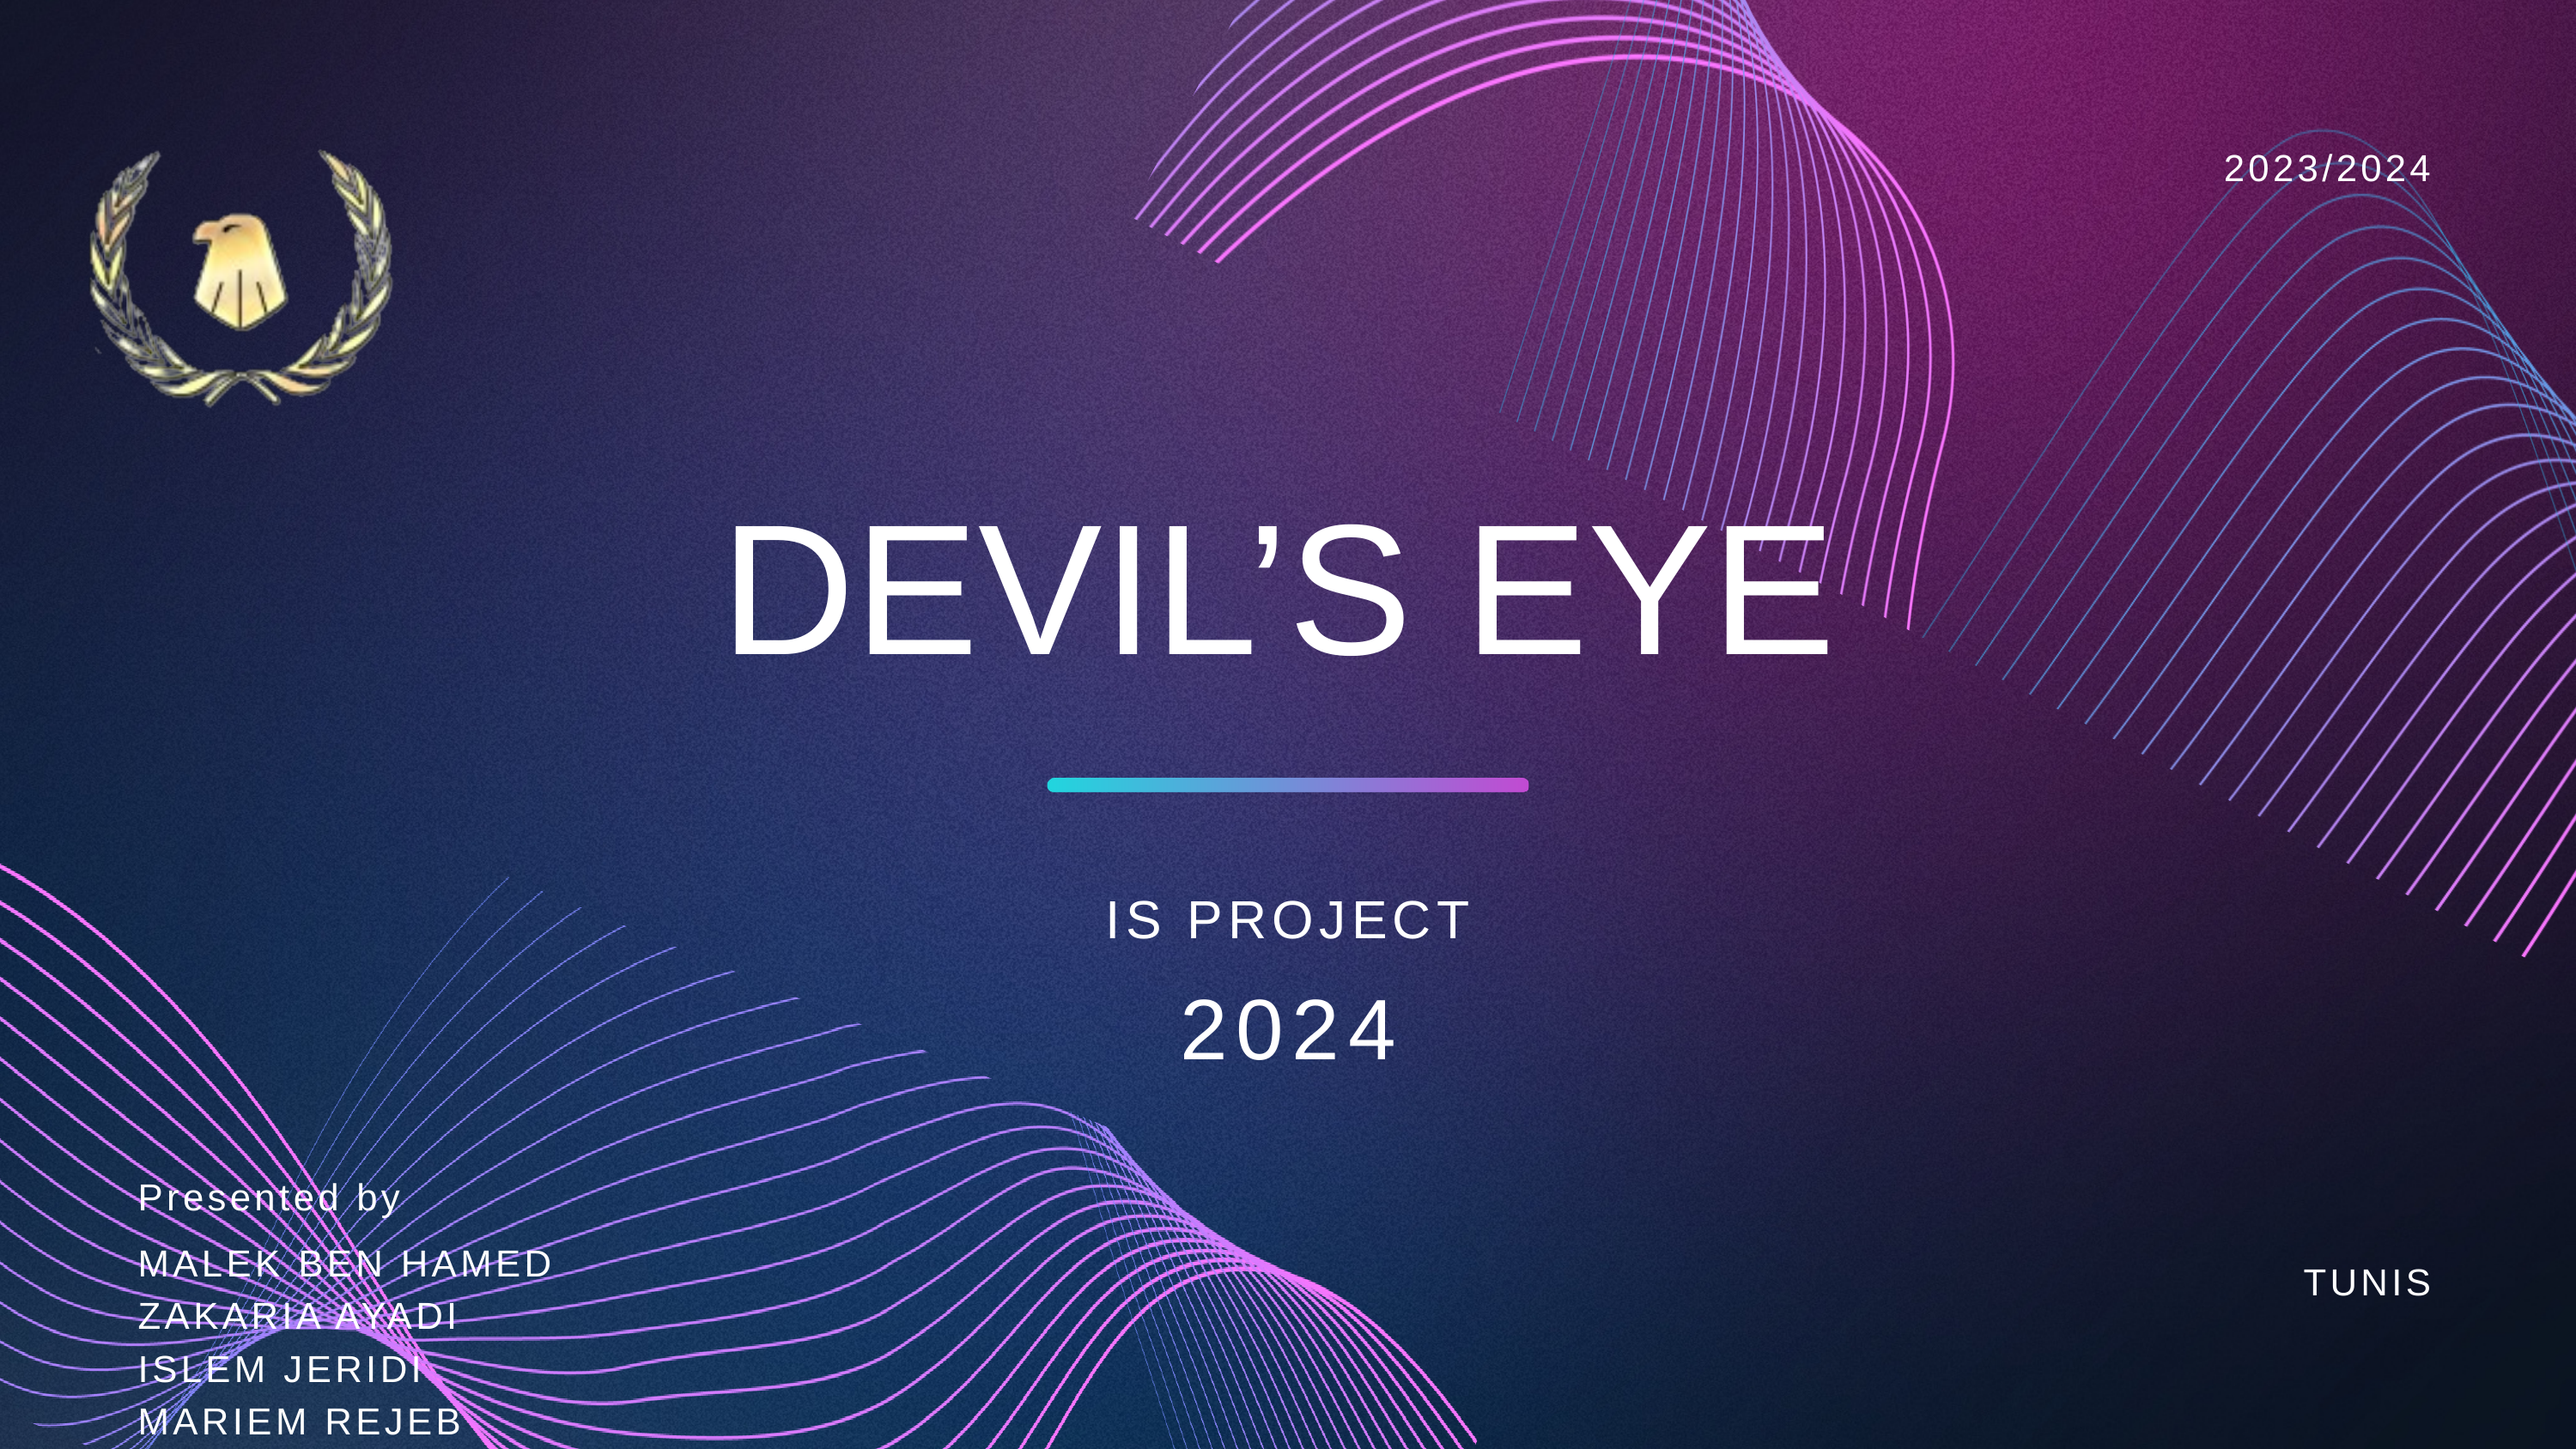

2023/2024
DEVIL’S EYE

IS PROJECT

2024
Presented by
MALEK BEN HAMED
ZAKARIA AYADI
ISLEM JERIDI
MARIEM REJEB
TUNIS